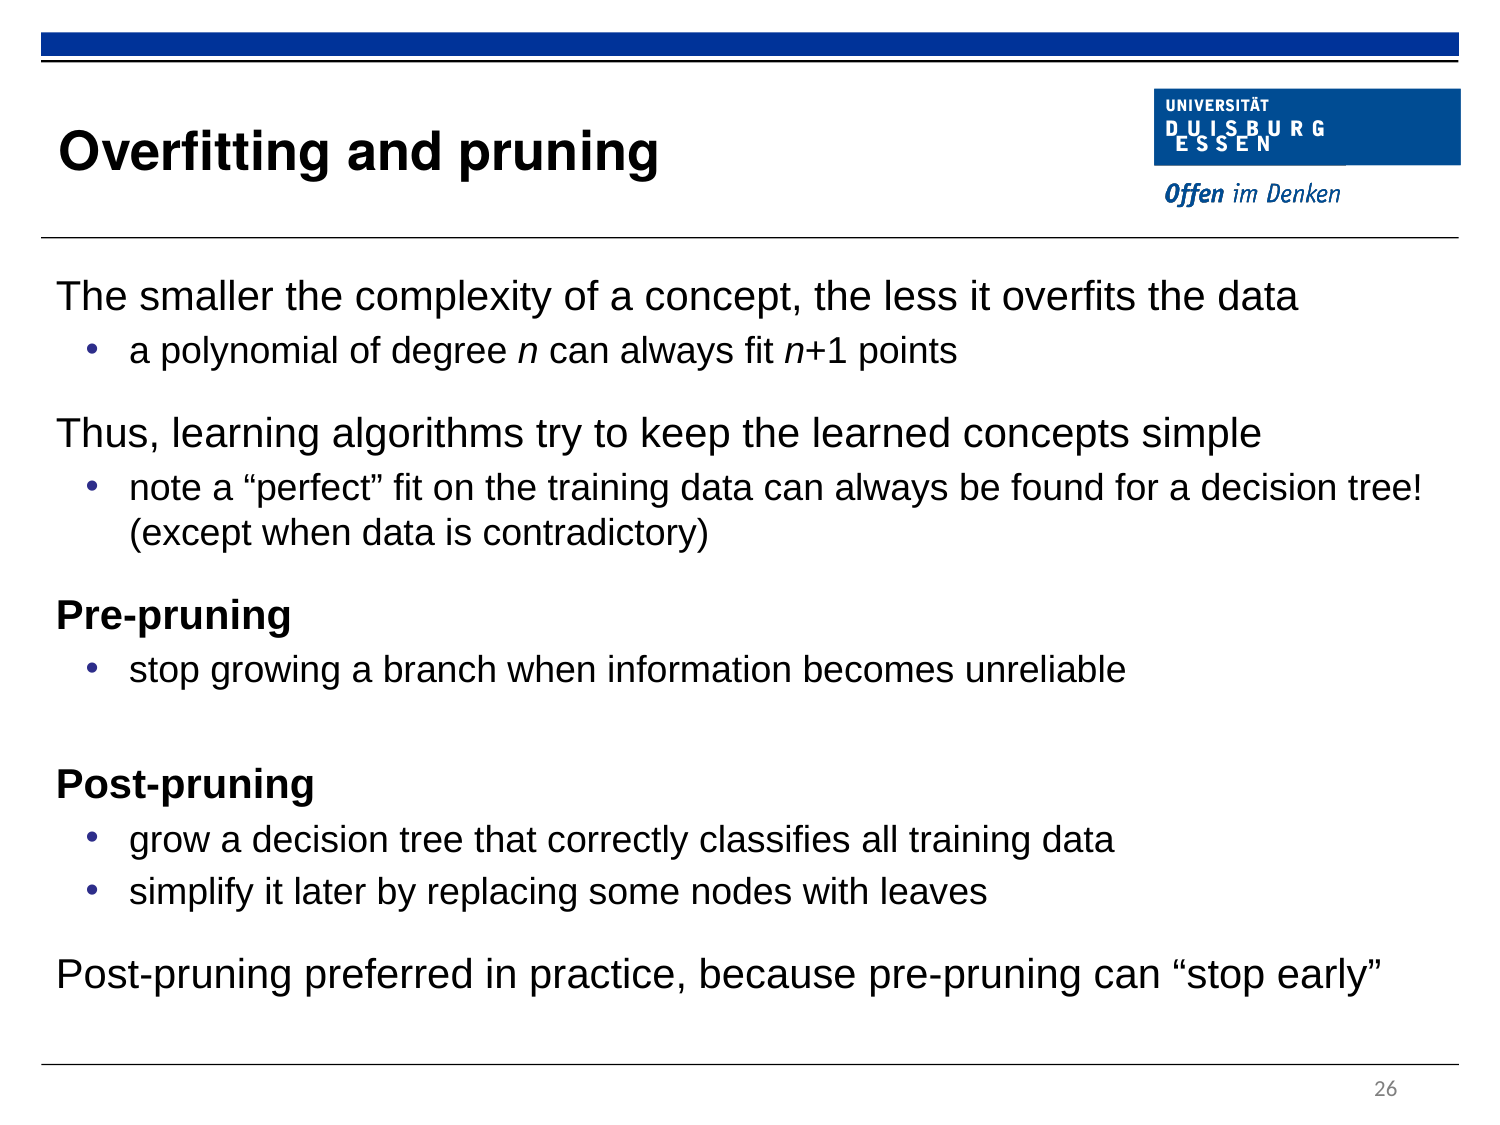

# Overfitting and pruning
The smaller the complexity of a concept, the less it overfits the data
a polynomial of degree n can always fit n+1 points

Thus, learning algorithms try to keep the learned concepts simple
note a “perfect” fit on the training data can always be found for a decision tree! (except when data is contradictory)

Pre-pruning
stop growing a branch when information becomes unreliable

Post-pruning
grow a decision tree that correctly classifies all training data
simplify it later by replacing some nodes with leaves

Post-pruning preferred in practice, because pre-pruning can “stop early”